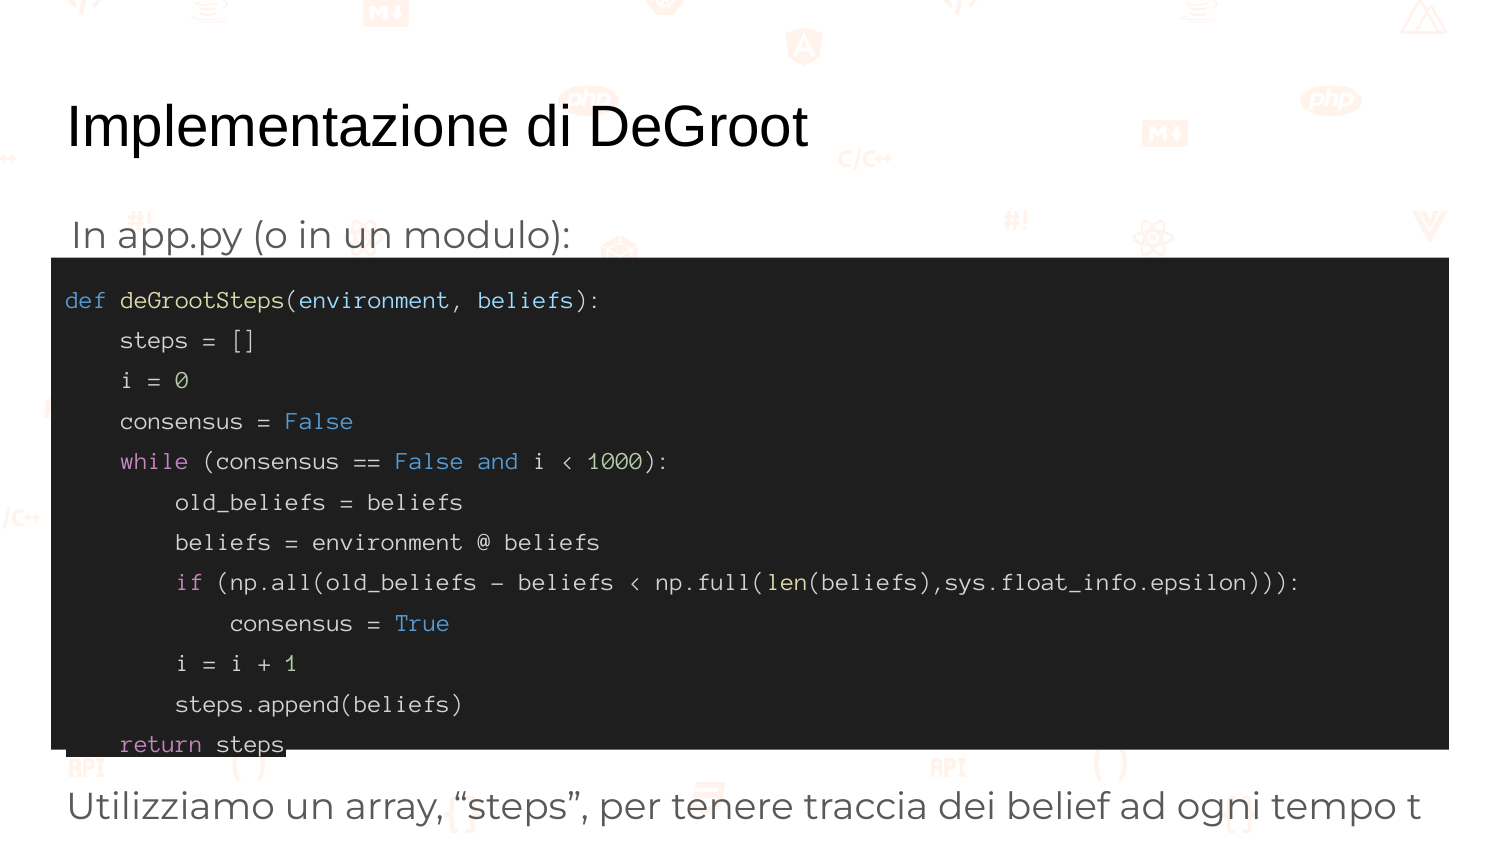

# Implementazione di DeGroot
In app.py (o in un modulo):
def deGrootSteps(environment, beliefs):
    steps = []
    i = 0
    consensus = False
    while (consensus == False and i < 1000):
        old_beliefs = beliefs
        beliefs = environment @ beliefs
        if (np.all(old_beliefs - beliefs < np.full(len(beliefs),sys.float_info.epsilon))):
            consensus = True
        i = i + 1
        steps.append(beliefs)
    return steps
Utilizziamo un array, “steps”, per tenere traccia dei belief ad ogni tempo t